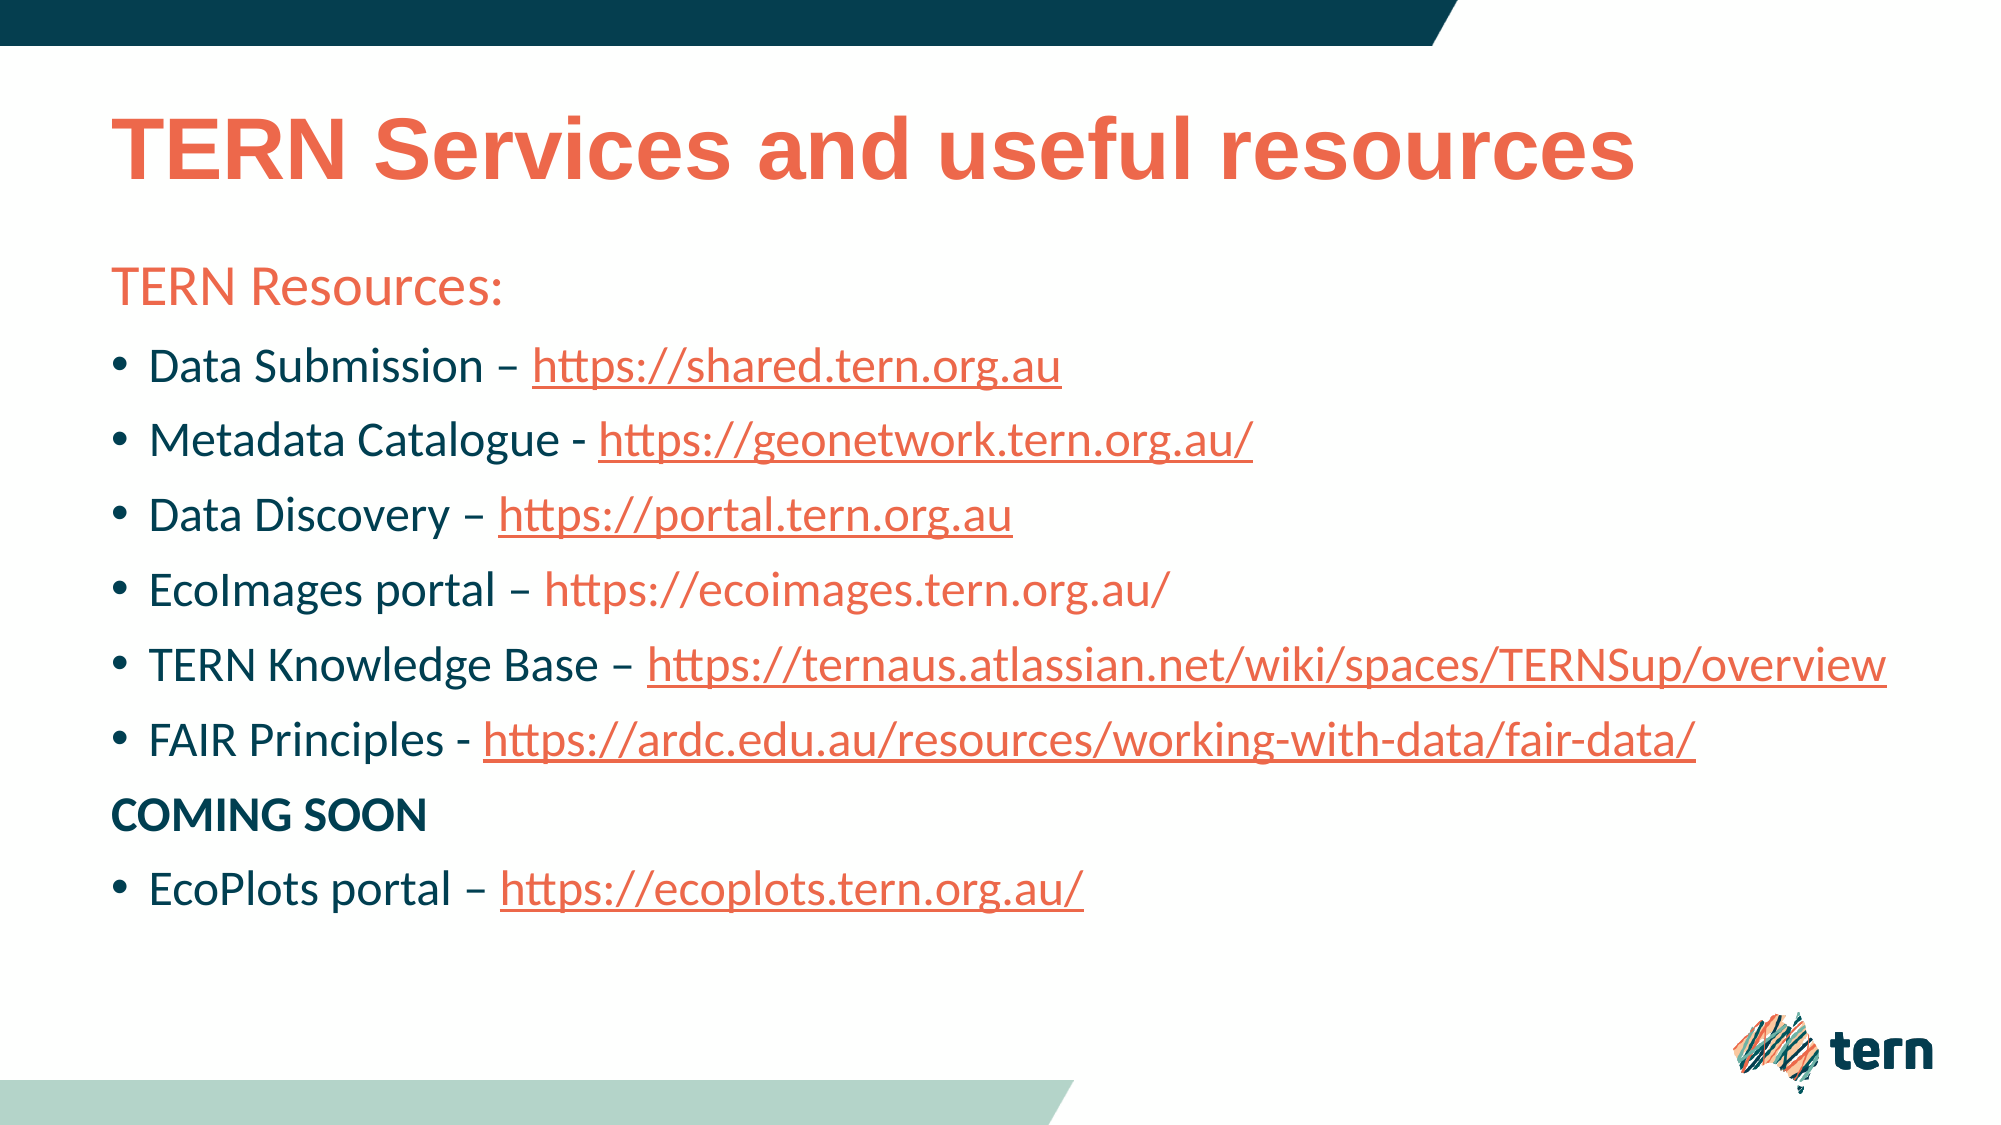

# TERN Services and useful resources
TERN Resources:
Data Submission – https://shared.tern.org.au
Metadata Catalogue - https://geonetwork.tern.org.au/
Data Discovery – https://portal.tern.org.au
EcoImages portal – https://ecoimages.tern.org.au/
TERN Knowledge Base – https://ternaus.atlassian.net/wiki/spaces/TERNSup/overview
FAIR Principles - https://ardc.edu.au/resources/working-with-data/fair-data/
COMING SOON
EcoPlots portal – https://ecoplots.tern.org.au/